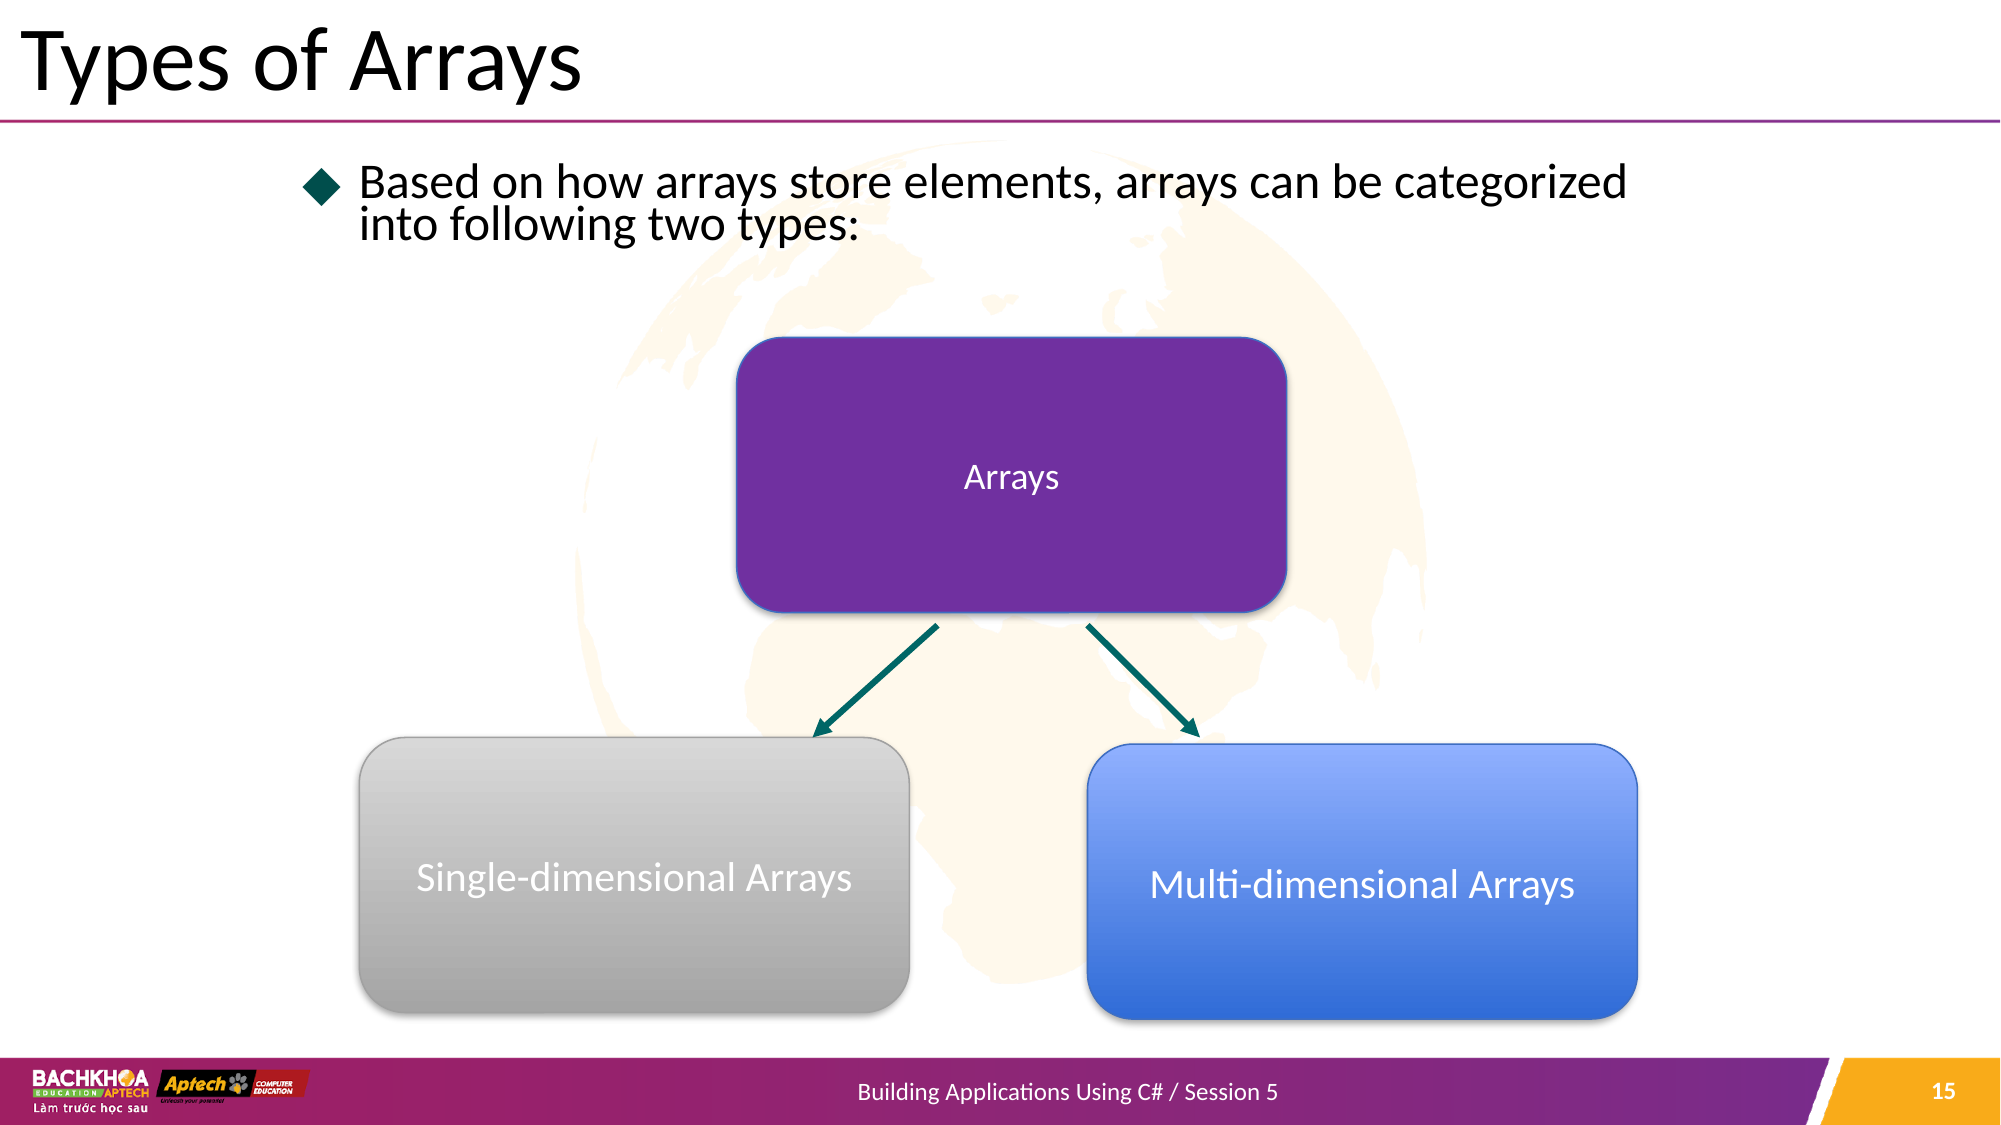

# Types of Arrays

Based on how arrays store elements, arrays can be categorized into following two types:

Arrays
Single-dimensional Arrays
Multi-dimensional Arrays
15
Building Applications Using C# / Session 5